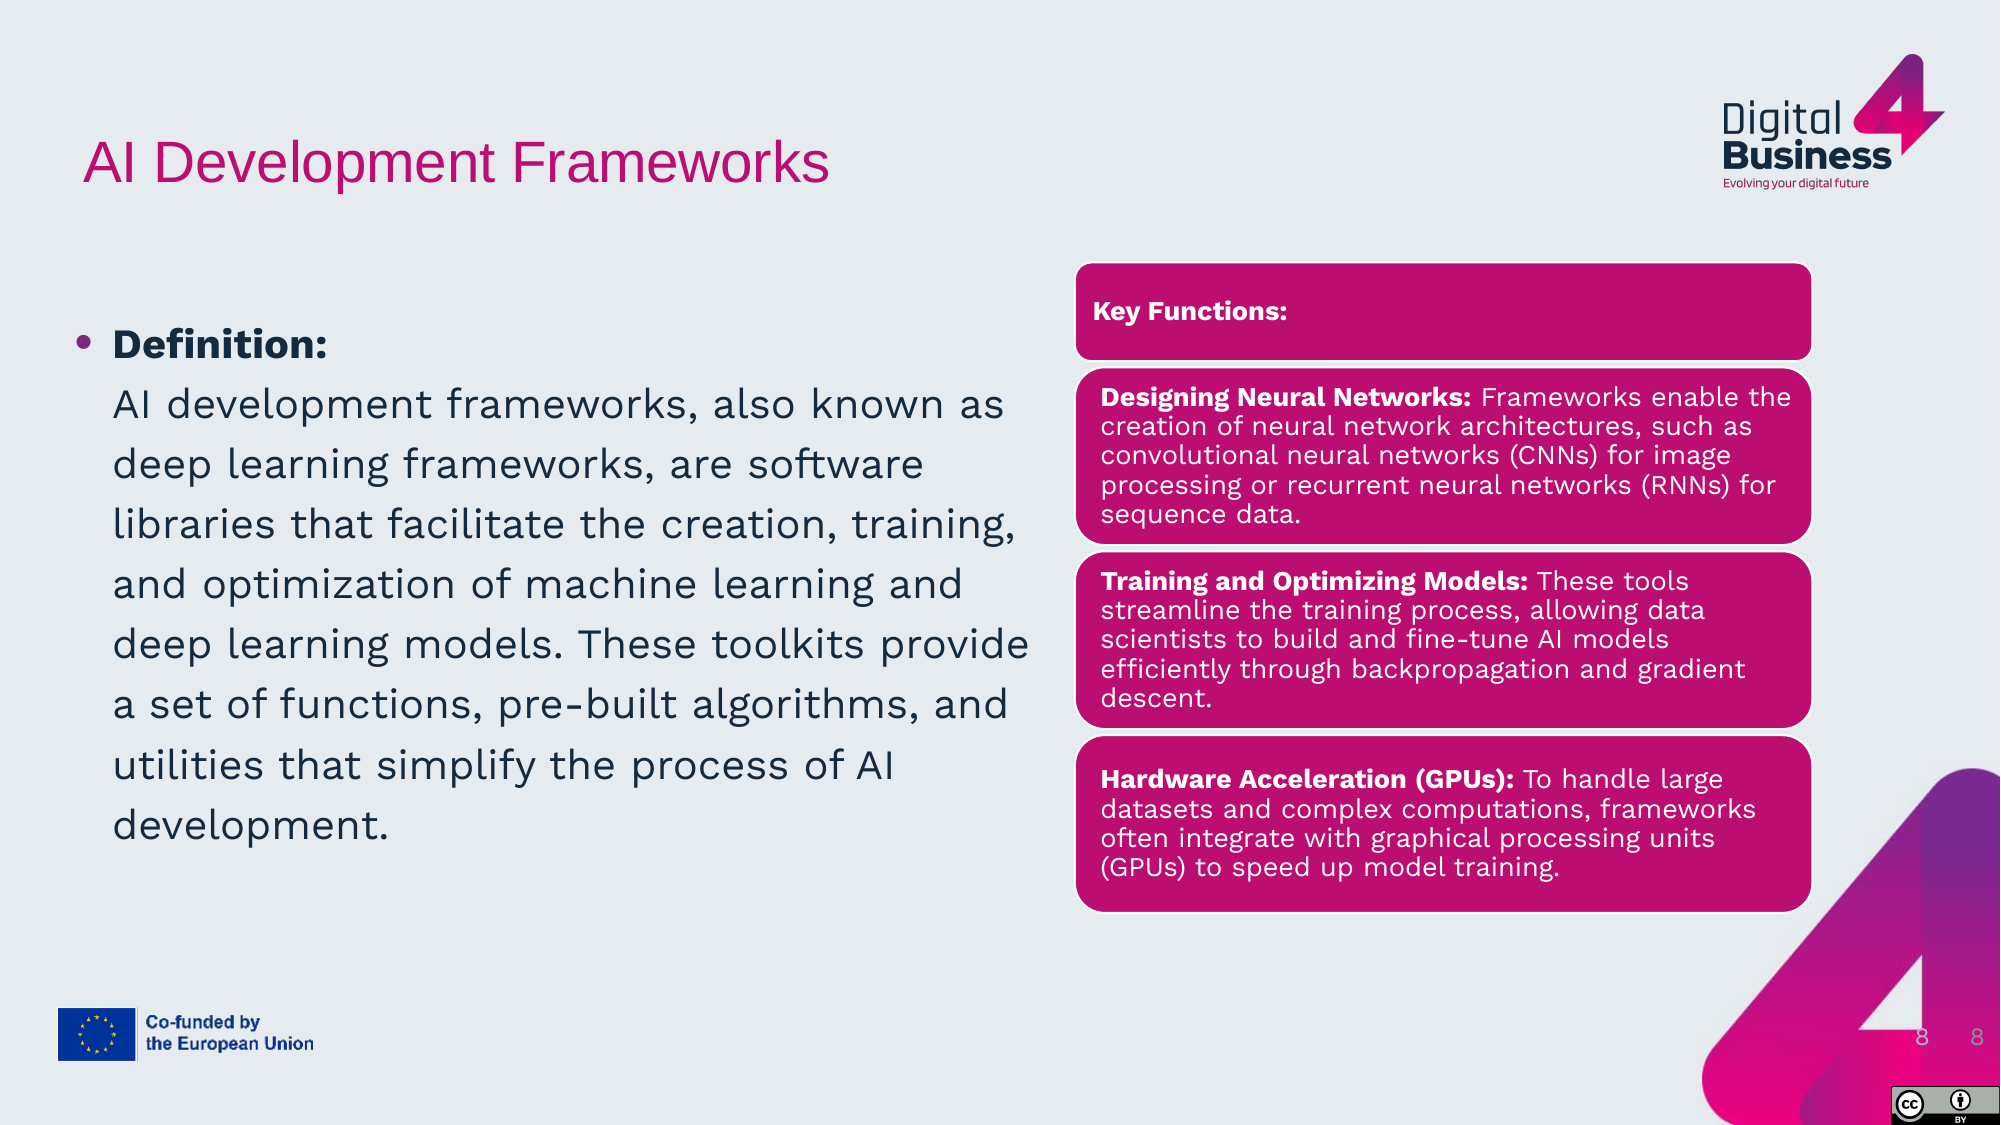

# AI Development Frameworks
Key Functions:
Designing Neural Networks: Frameworks enable the creation of neural network architectures, such as convolutional neural networks (CNNs) for image processing or recurrent neural networks (RNNs) for sequence data.
Training and Optimizing Models: These tools streamline the training process, allowing data scientists to build and fine-tune AI models efficiently through backpropagation and gradient descent.
Hardware Acceleration (GPUs): To handle large datasets and complex computations, frameworks often integrate with graphical processing units (GPUs) to speed up model training.
Definition:
AI development frameworks, also known as deep learning frameworks, are software libraries that facilitate the creation, training, and optimization of machine learning and deep learning models. These toolkits provide a set of functions, pre-built algorithms, and utilities that simplify the process of AI development.

8